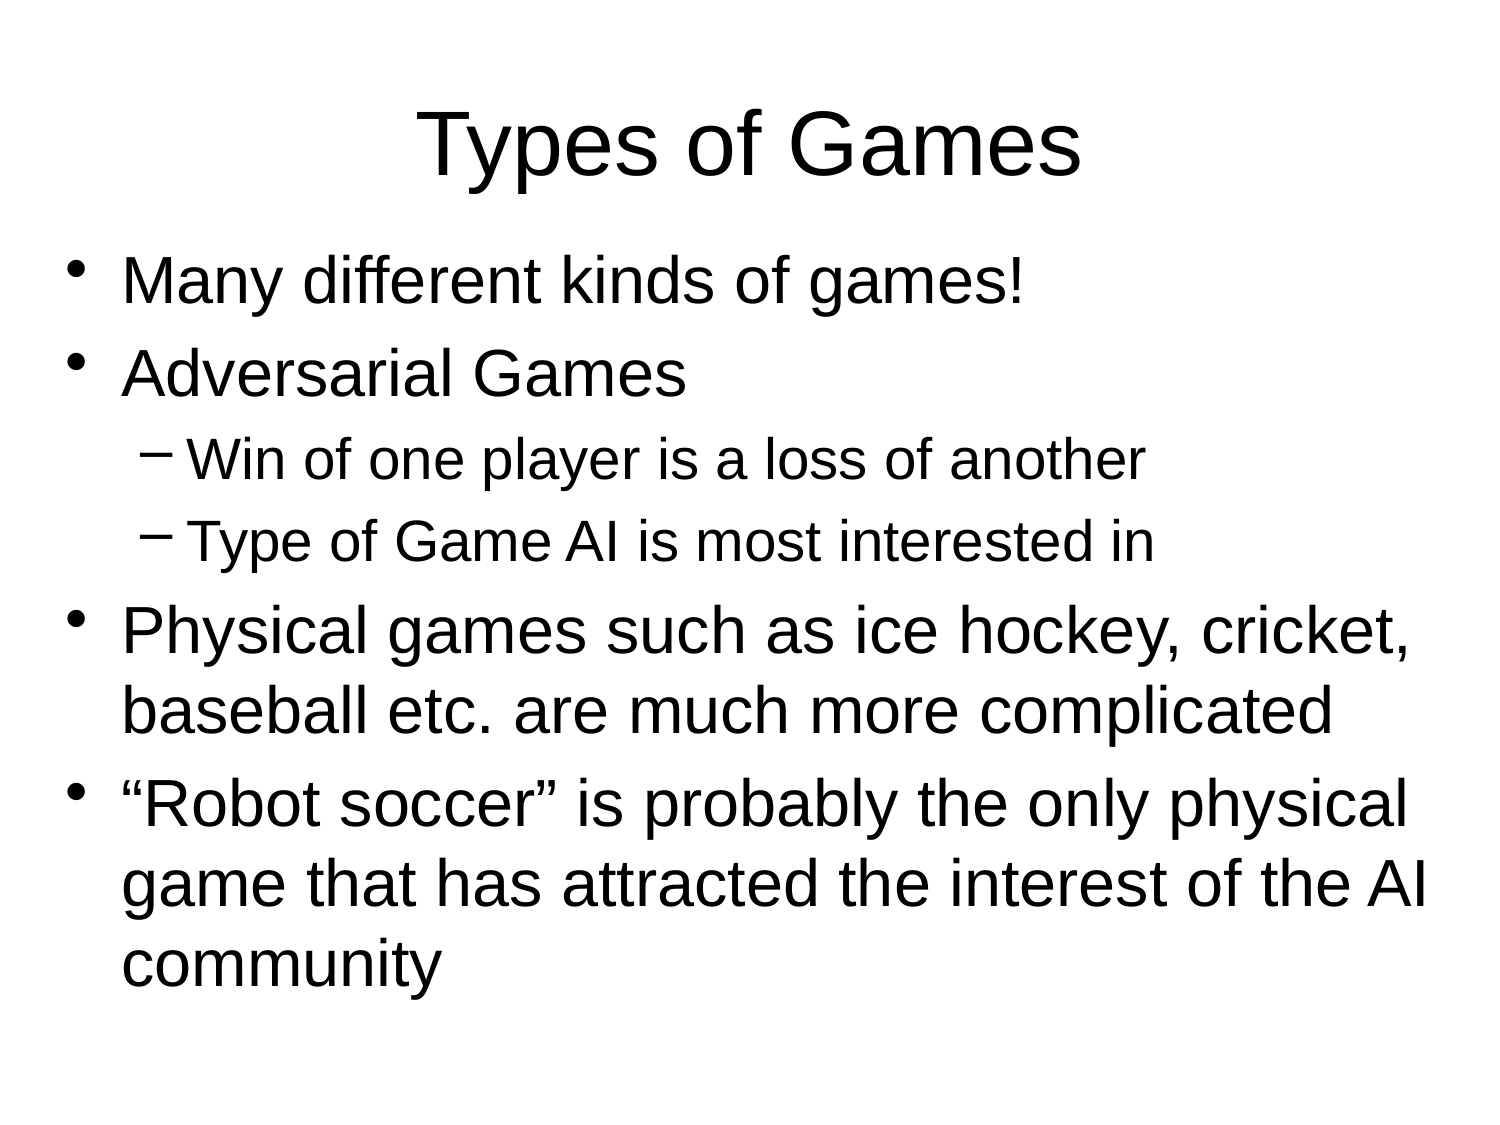

# Types of Games
Many different kinds of games!
Adversarial Games
Win of one player is a loss of another
Type of Game AI is most interested in
Physical games such as ice hockey, cricket, baseball etc. are much more complicated
“Robot soccer” is probably the only physical game that has attracted the interest of the AI community